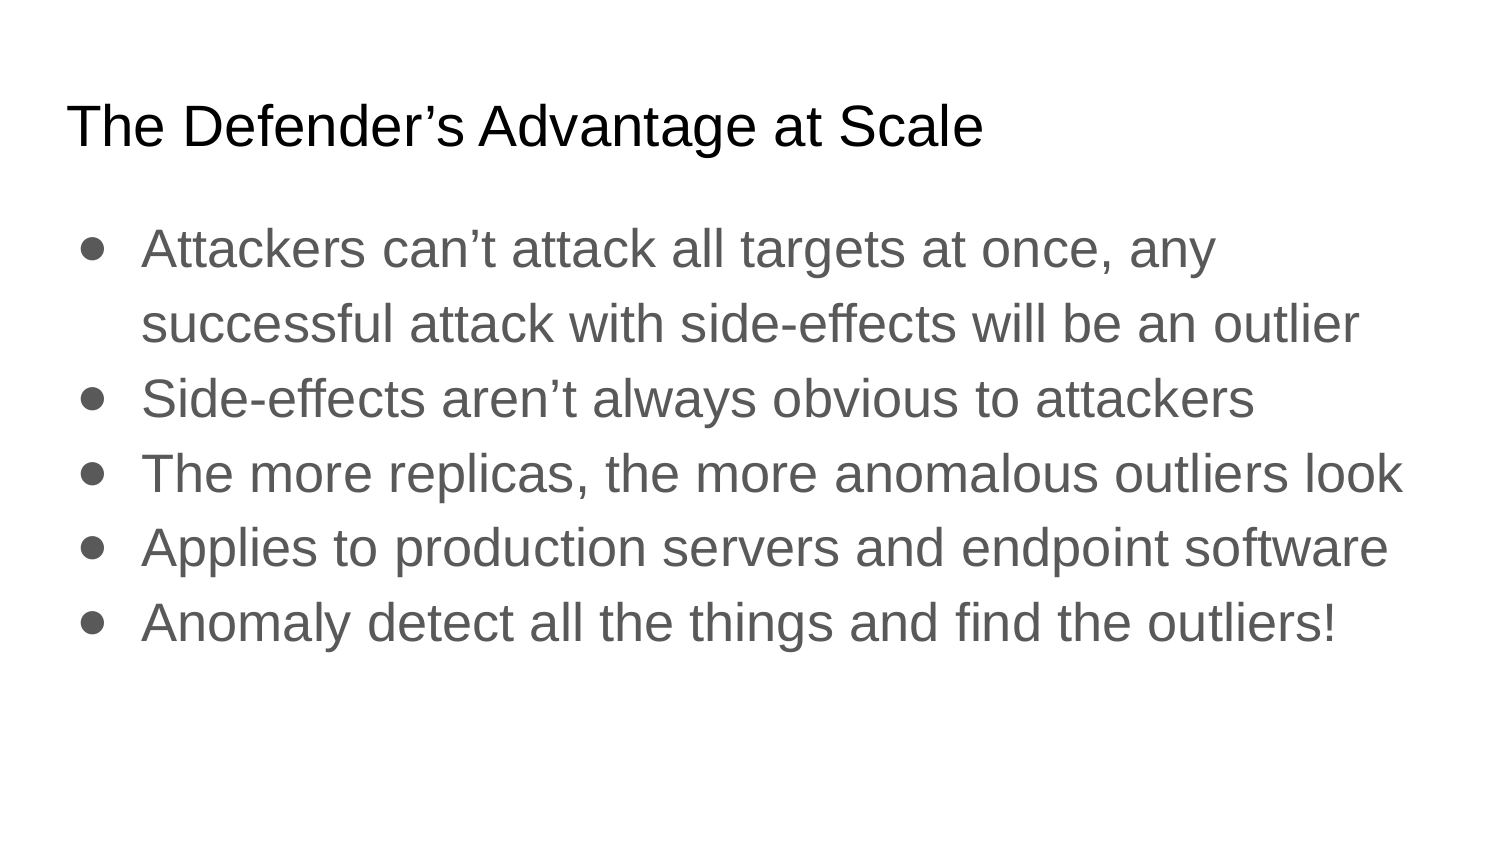

# The Defender’s Advantage at Scale
Attackers can’t attack all targets at once, any successful attack with side-effects will be an outlier
Side-effects aren’t always obvious to attackers
The more replicas, the more anomalous outliers look
Applies to production servers and endpoint software
Anomaly detect all the things and find the outliers!